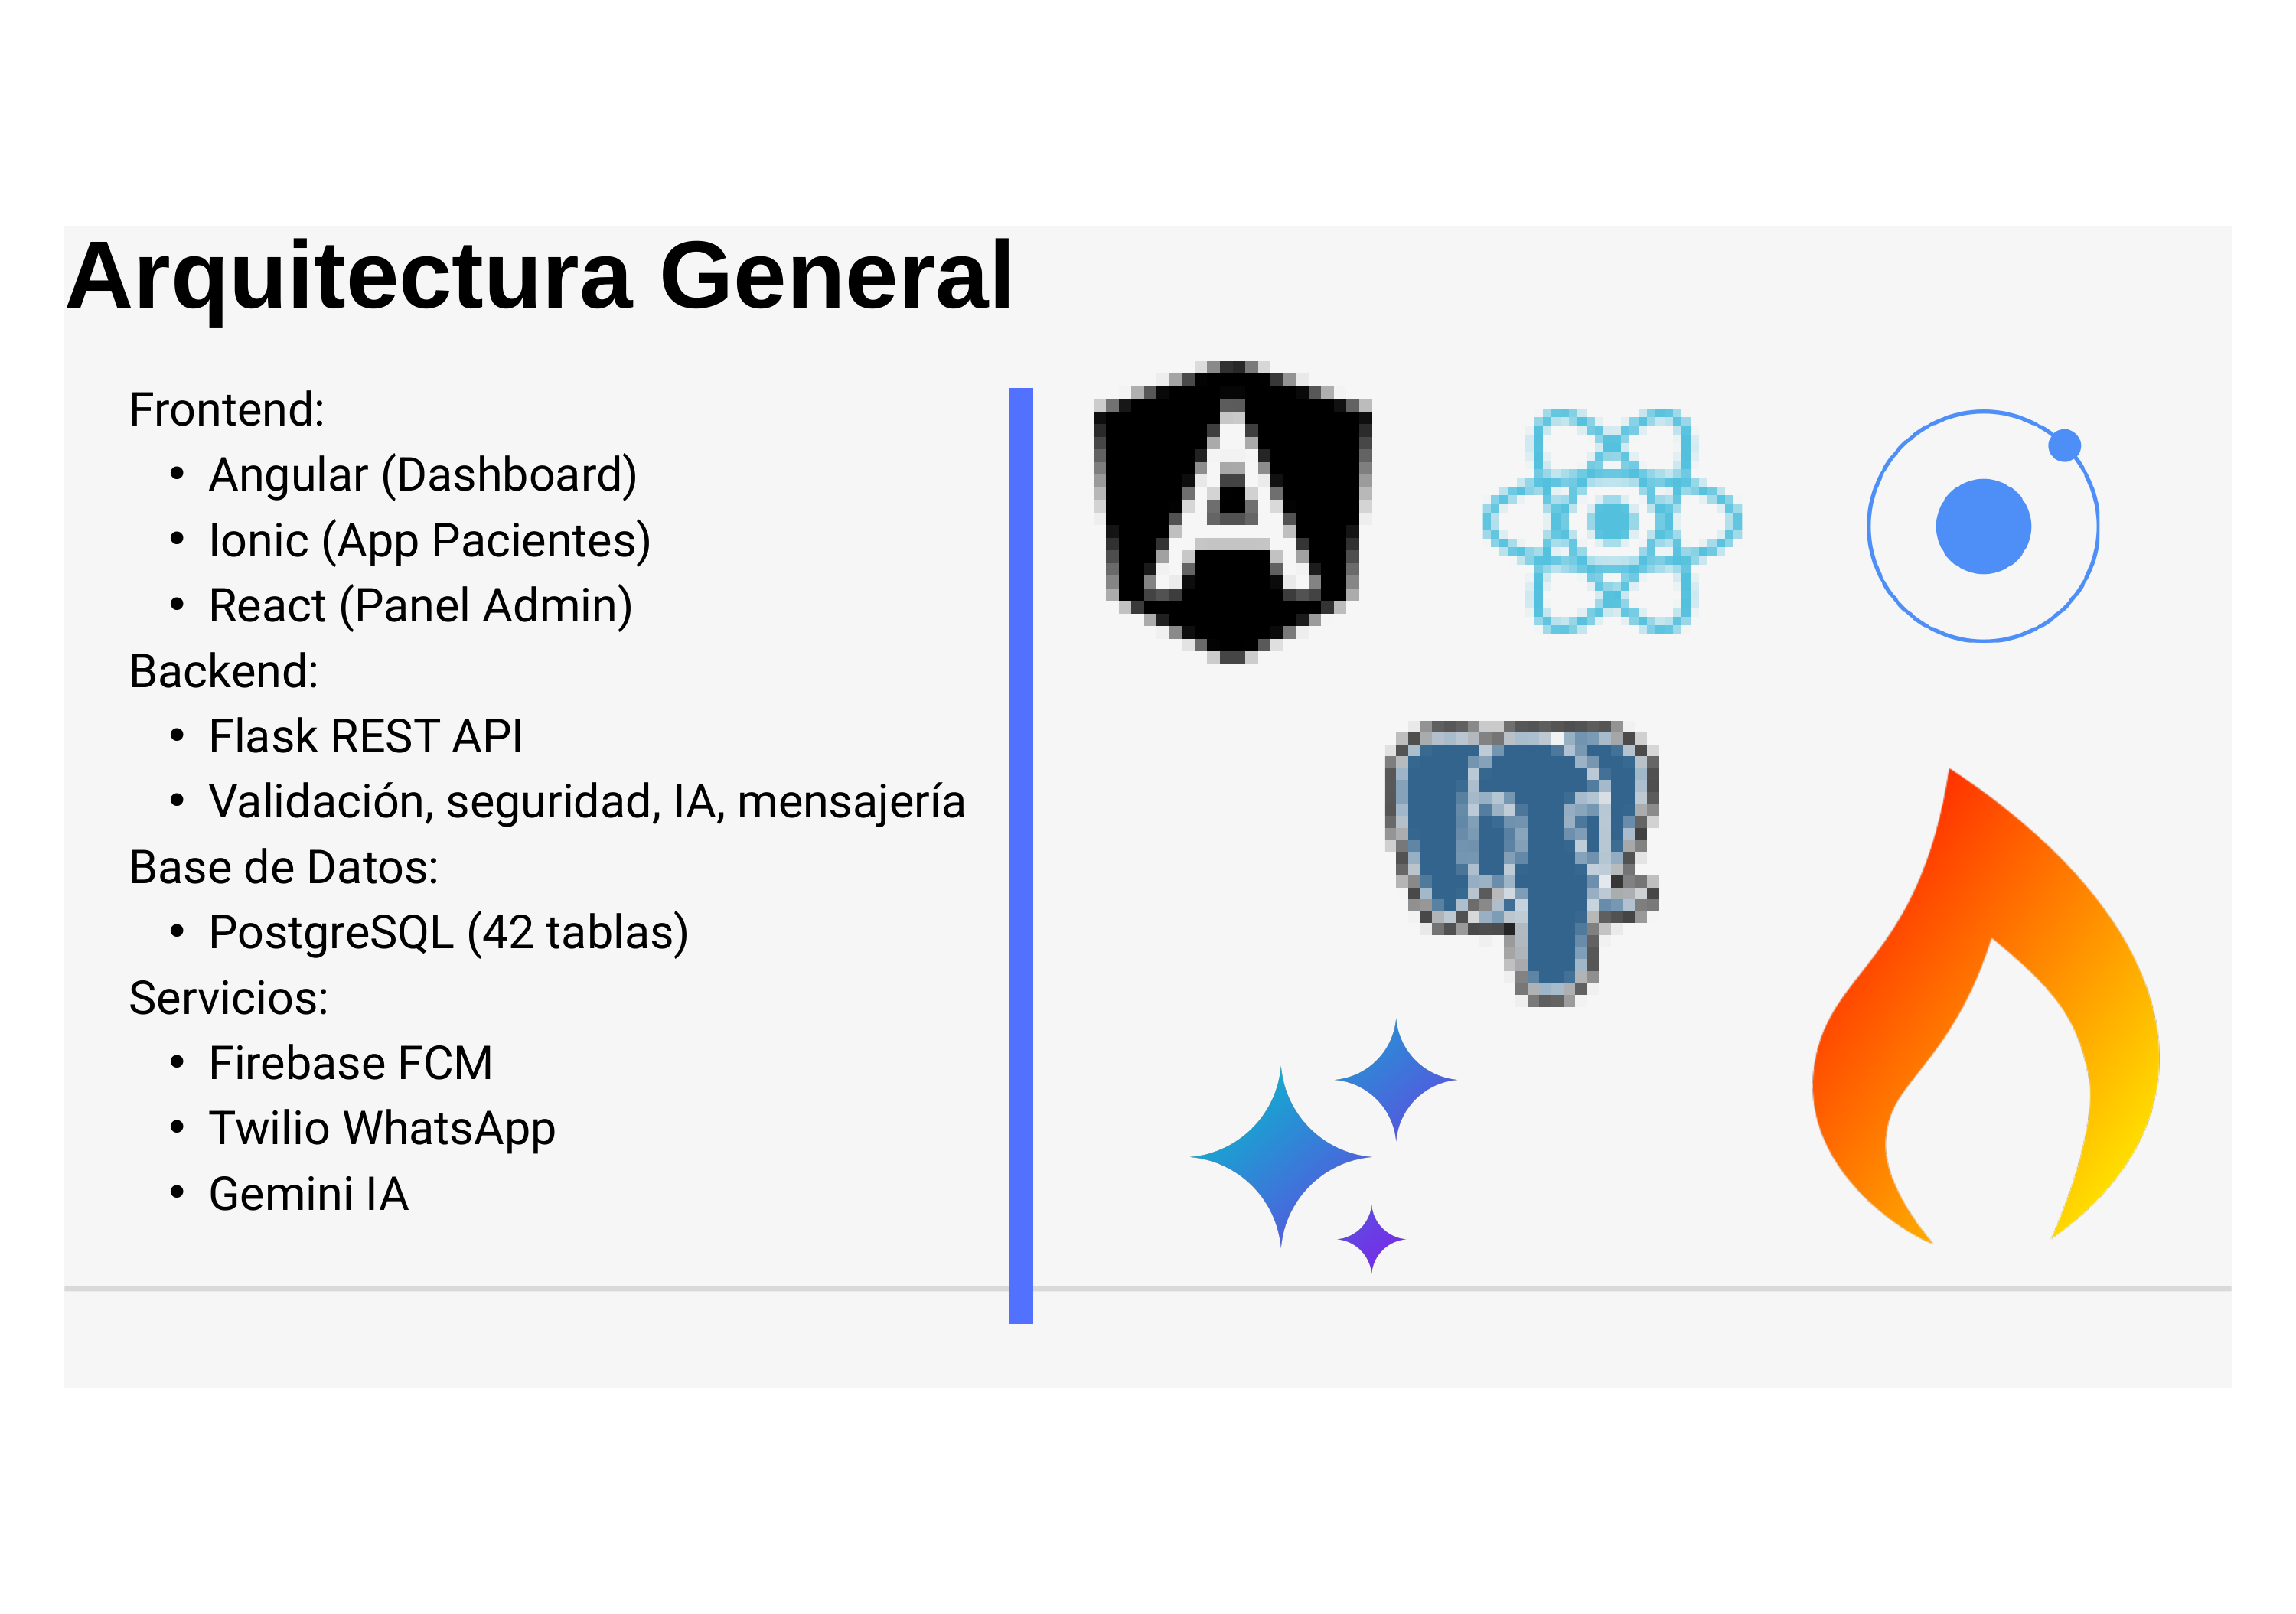

Arquitectura General

Frontend:
Angular (Dashboard)
Ionic (App Pacientes)
React (Panel Admin)
Backend:
Flask REST API
Validación, seguridad, IA, mensajería
Base de Datos:
PostgreSQL (42 tablas)
Servicios:
Firebase FCM
Twilio WhatsApp
Gemini IA